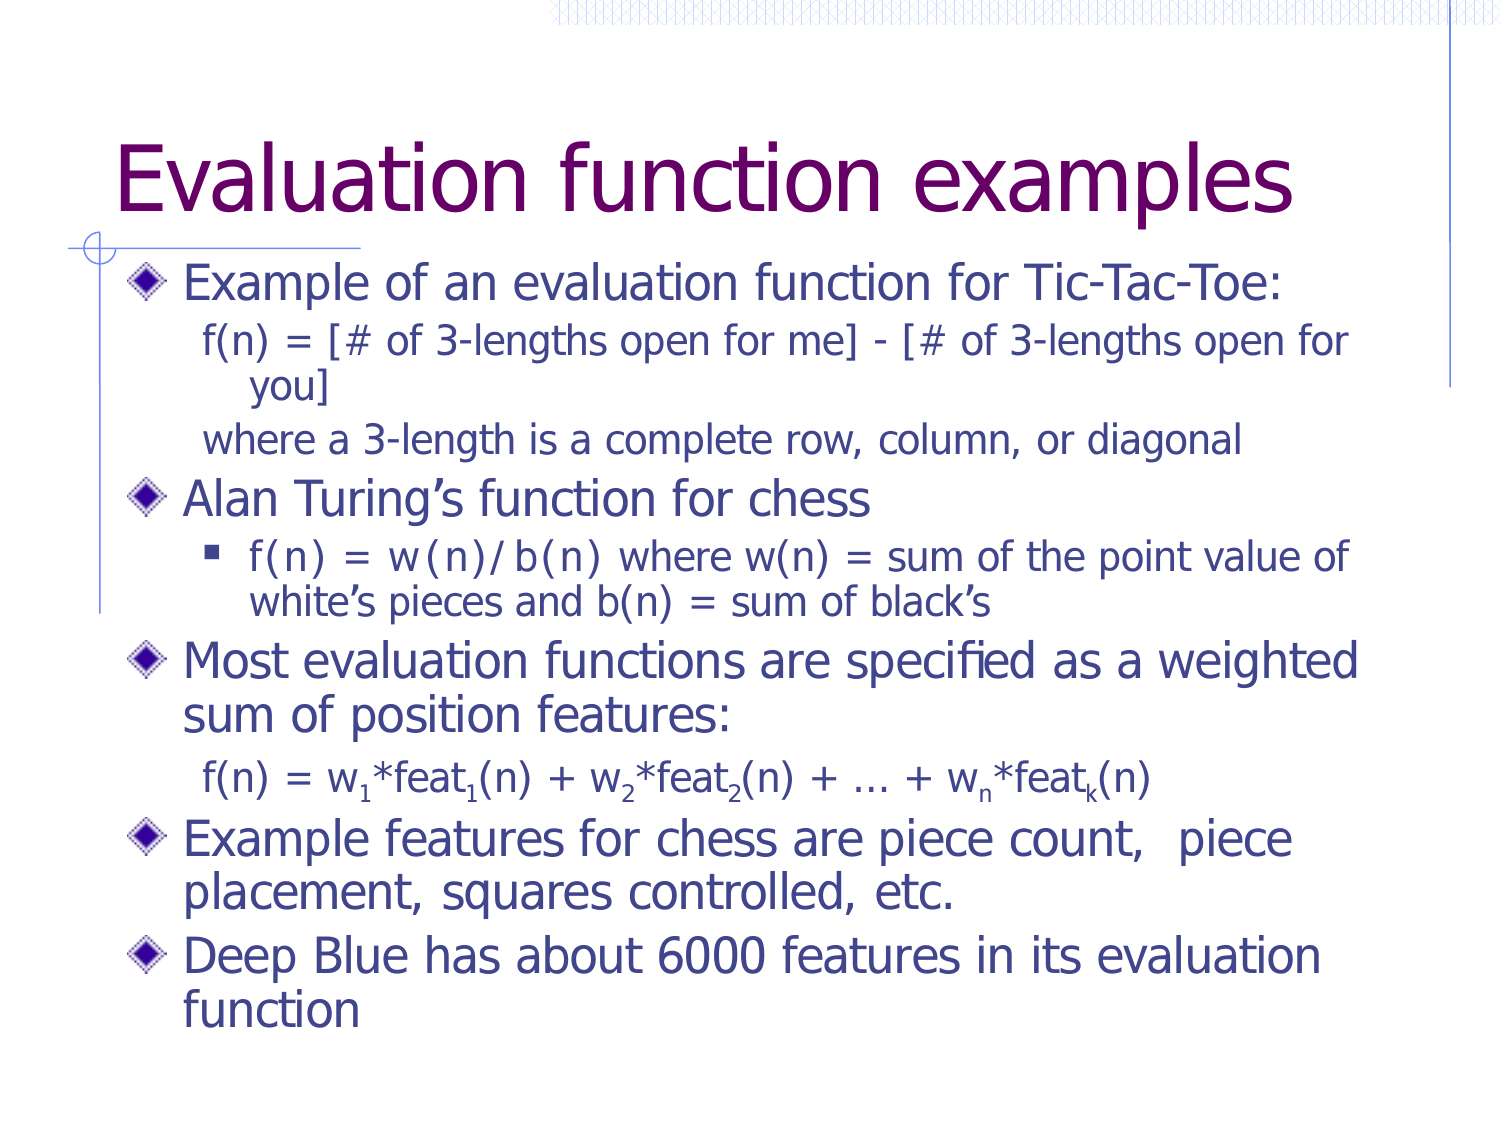

# Evaluation function examples
Example of an evaluation function for Tic-Tac-Toe:
f(n) = [# of 3-lengths open for me] - [# of 3-lengths open for you]
where a 3-length is a complete row, column, or diagonal
Alan Turing’s function for chess
f(n) = w(n)/b(n) where w(n) = sum of the point value of white’s pieces and b(n) = sum of black’s
Most evaluation functions are specified as a weighted sum of position features:
f(n) = w1*feat1(n) + w2*feat2(n) + ... + wn*featk(n)
Example features for chess are piece count,  piece placement, squares controlled, etc.
Deep Blue has about 6000 features in its evaluation function